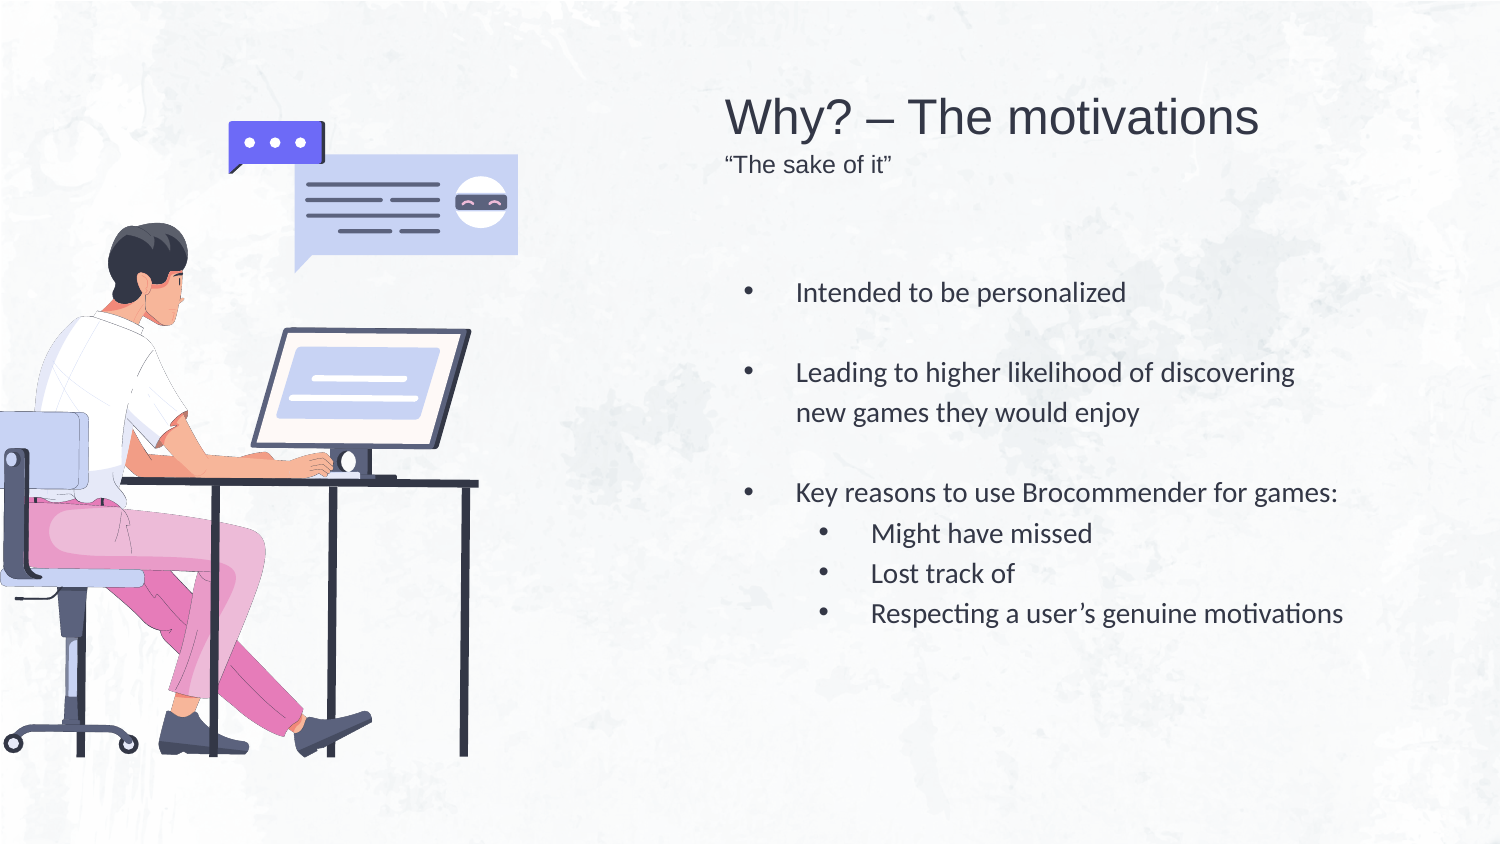

# Why? – The motivations “The sake of it”

Intended to be personalized

Leading to higher likelihood of discovering new games they would enjoy

Key reasons to use Brocommender for games:
Might have missed
Lost track of
Respecting a user’s genuine motivations